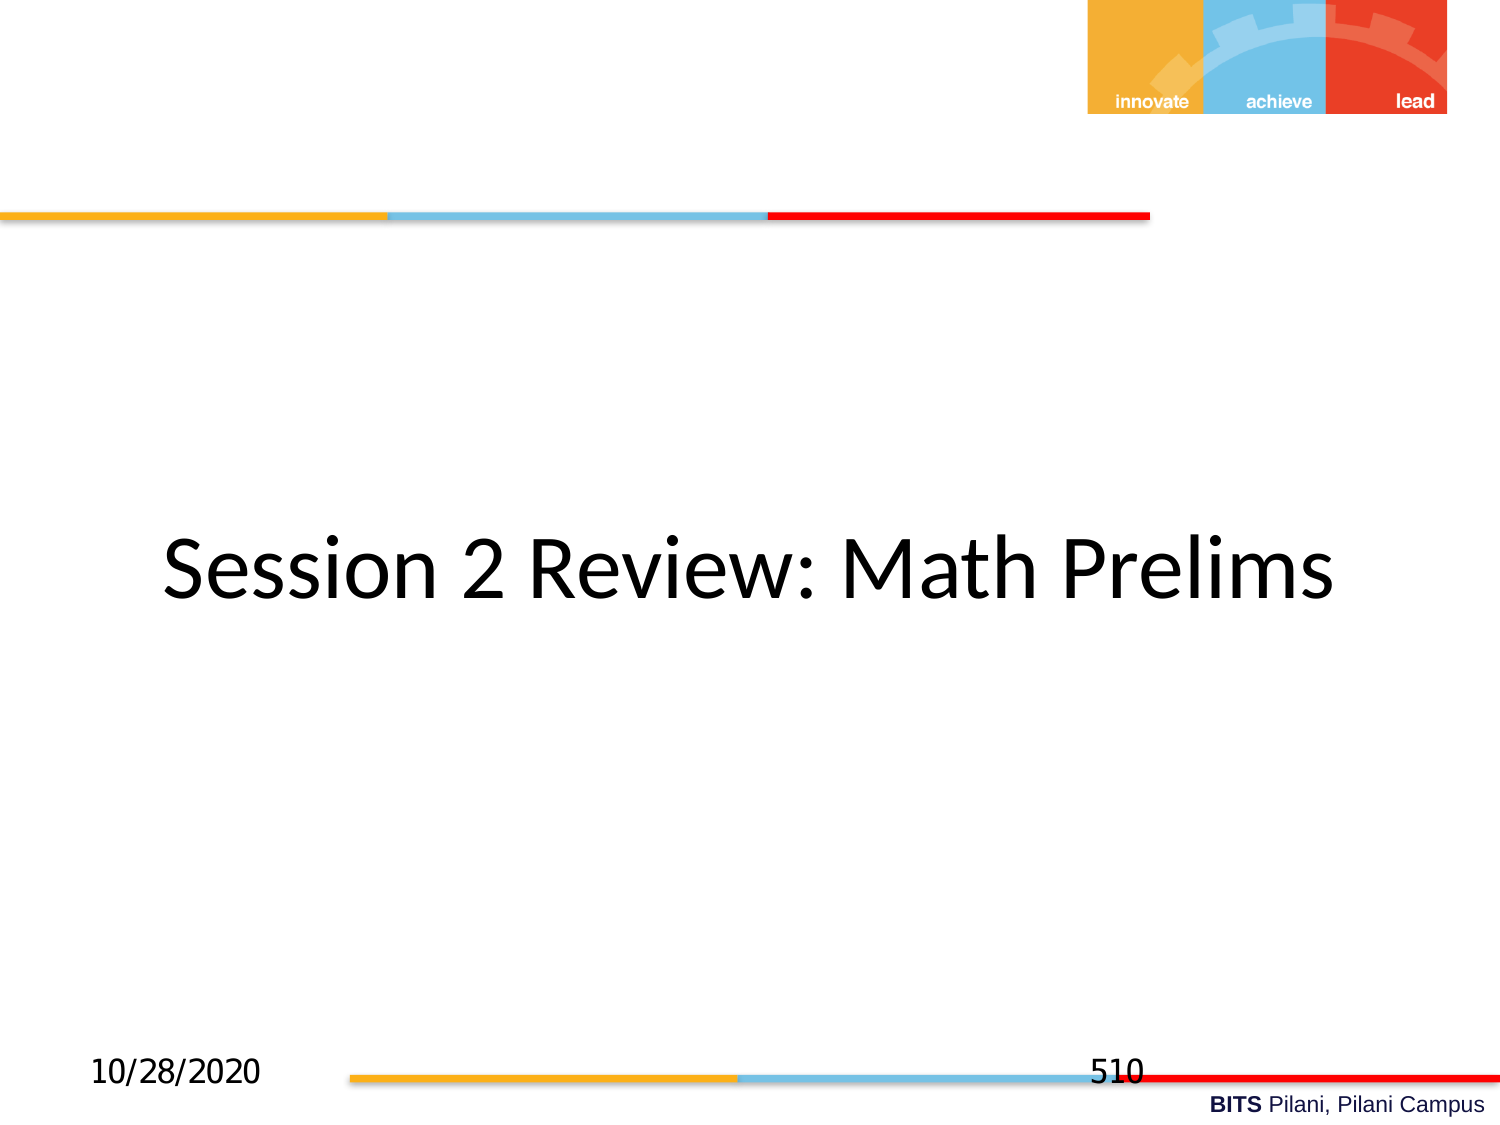

# Session 2 Review: Math Prelims
10/28/2020
510